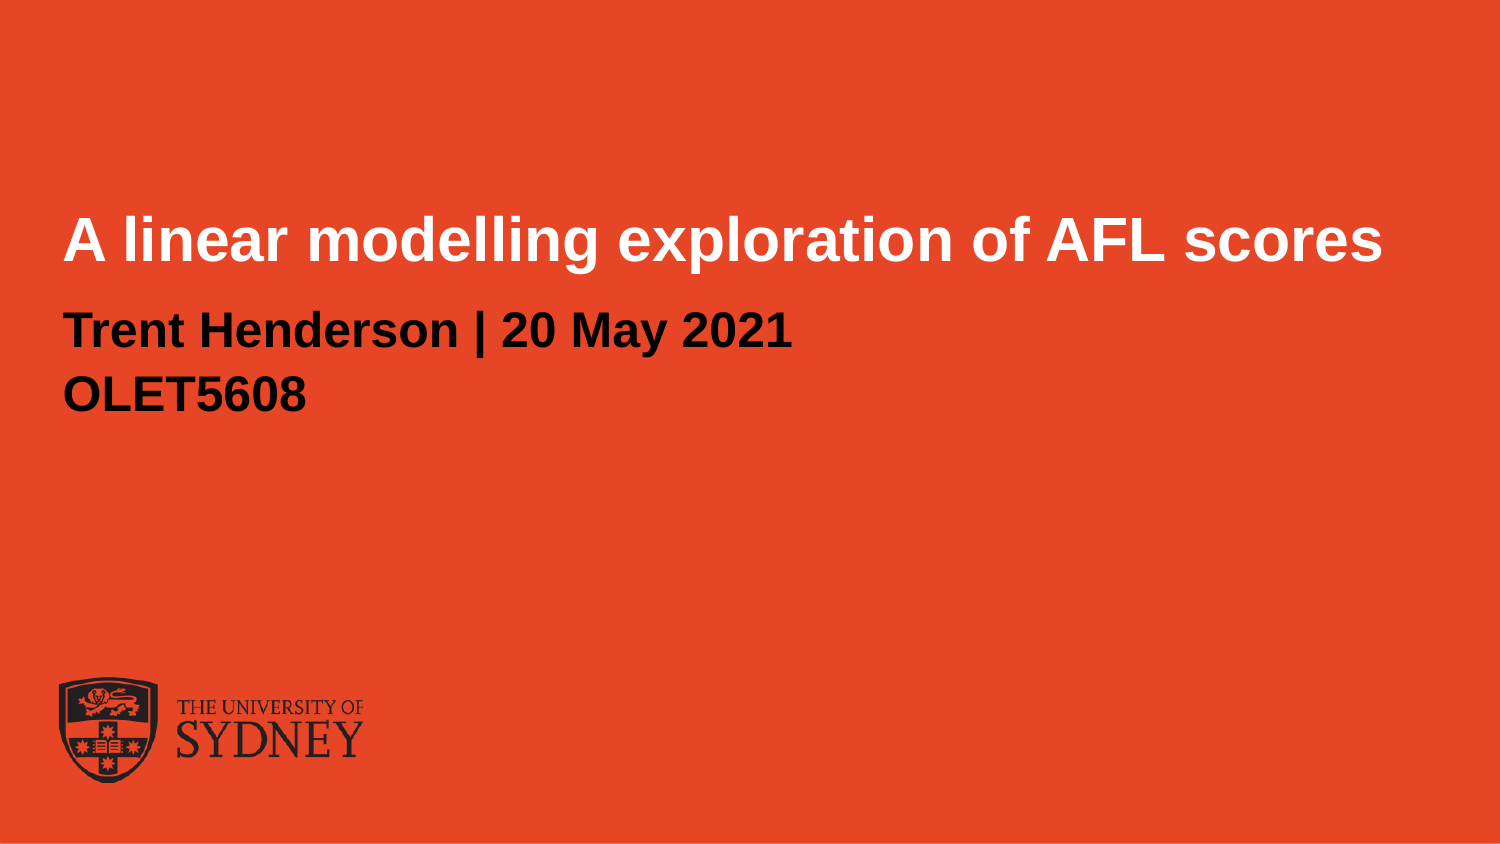

# A linear modelling exploration of AFL scores
Trent Henderson | 20 May 2021
OLET5608